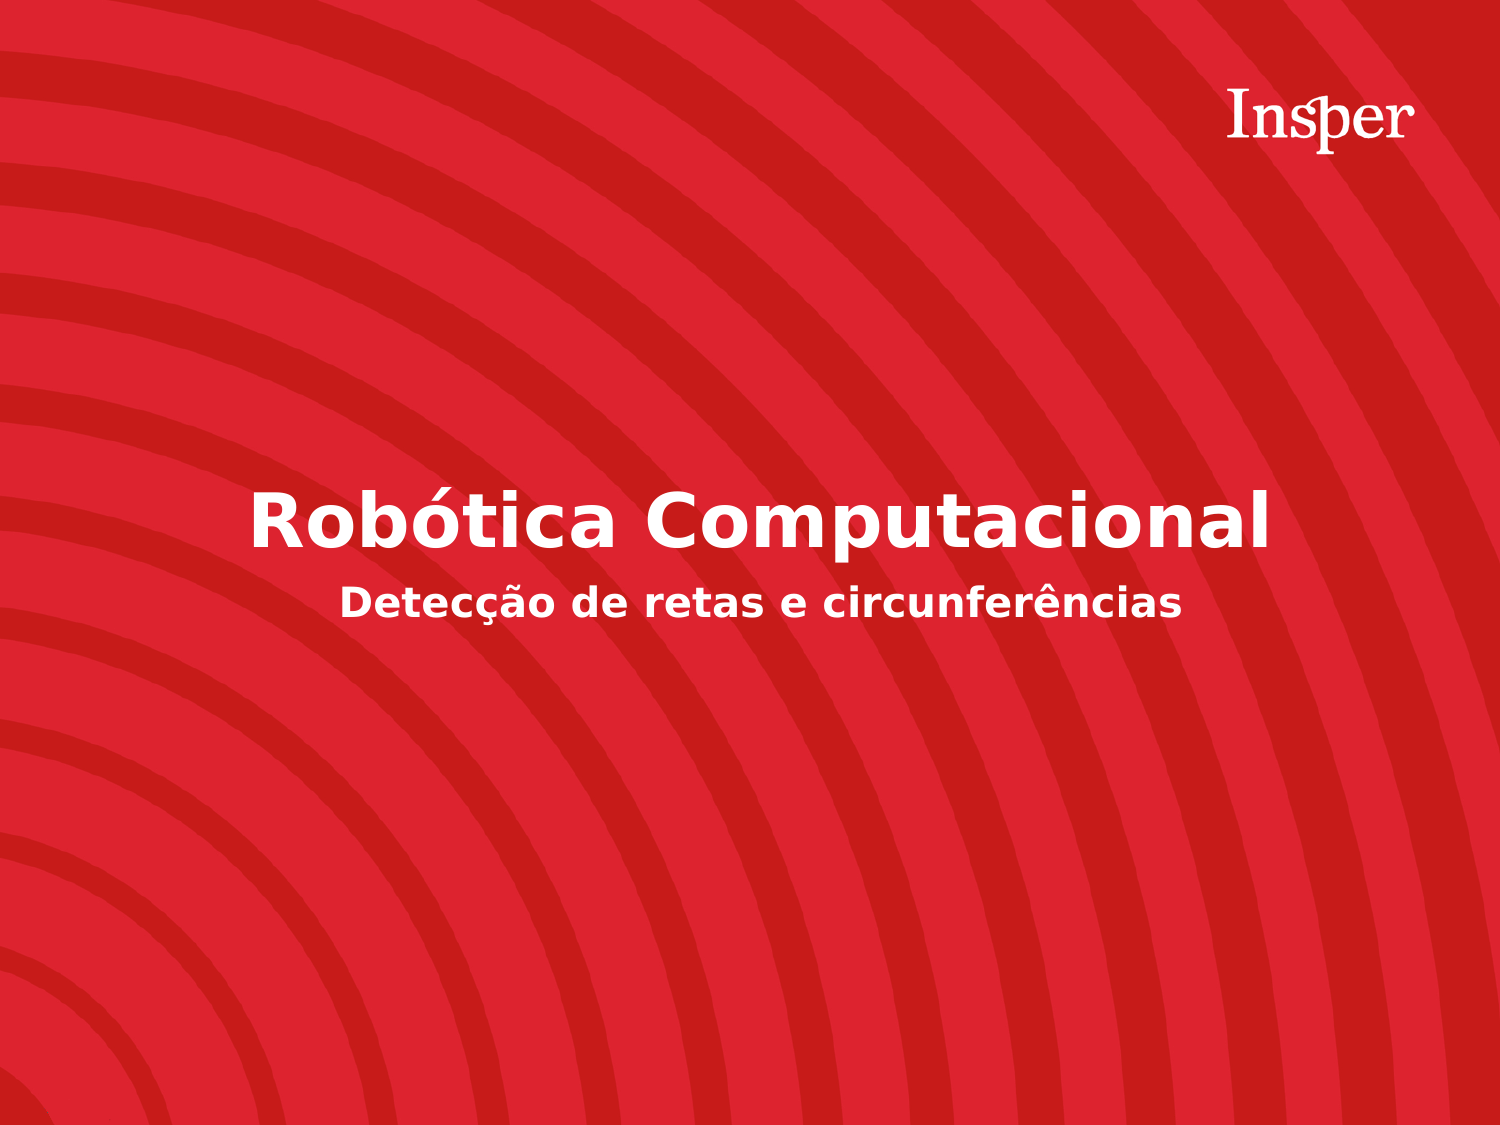

Robótica Computacional
Detecção de retas e circunferências